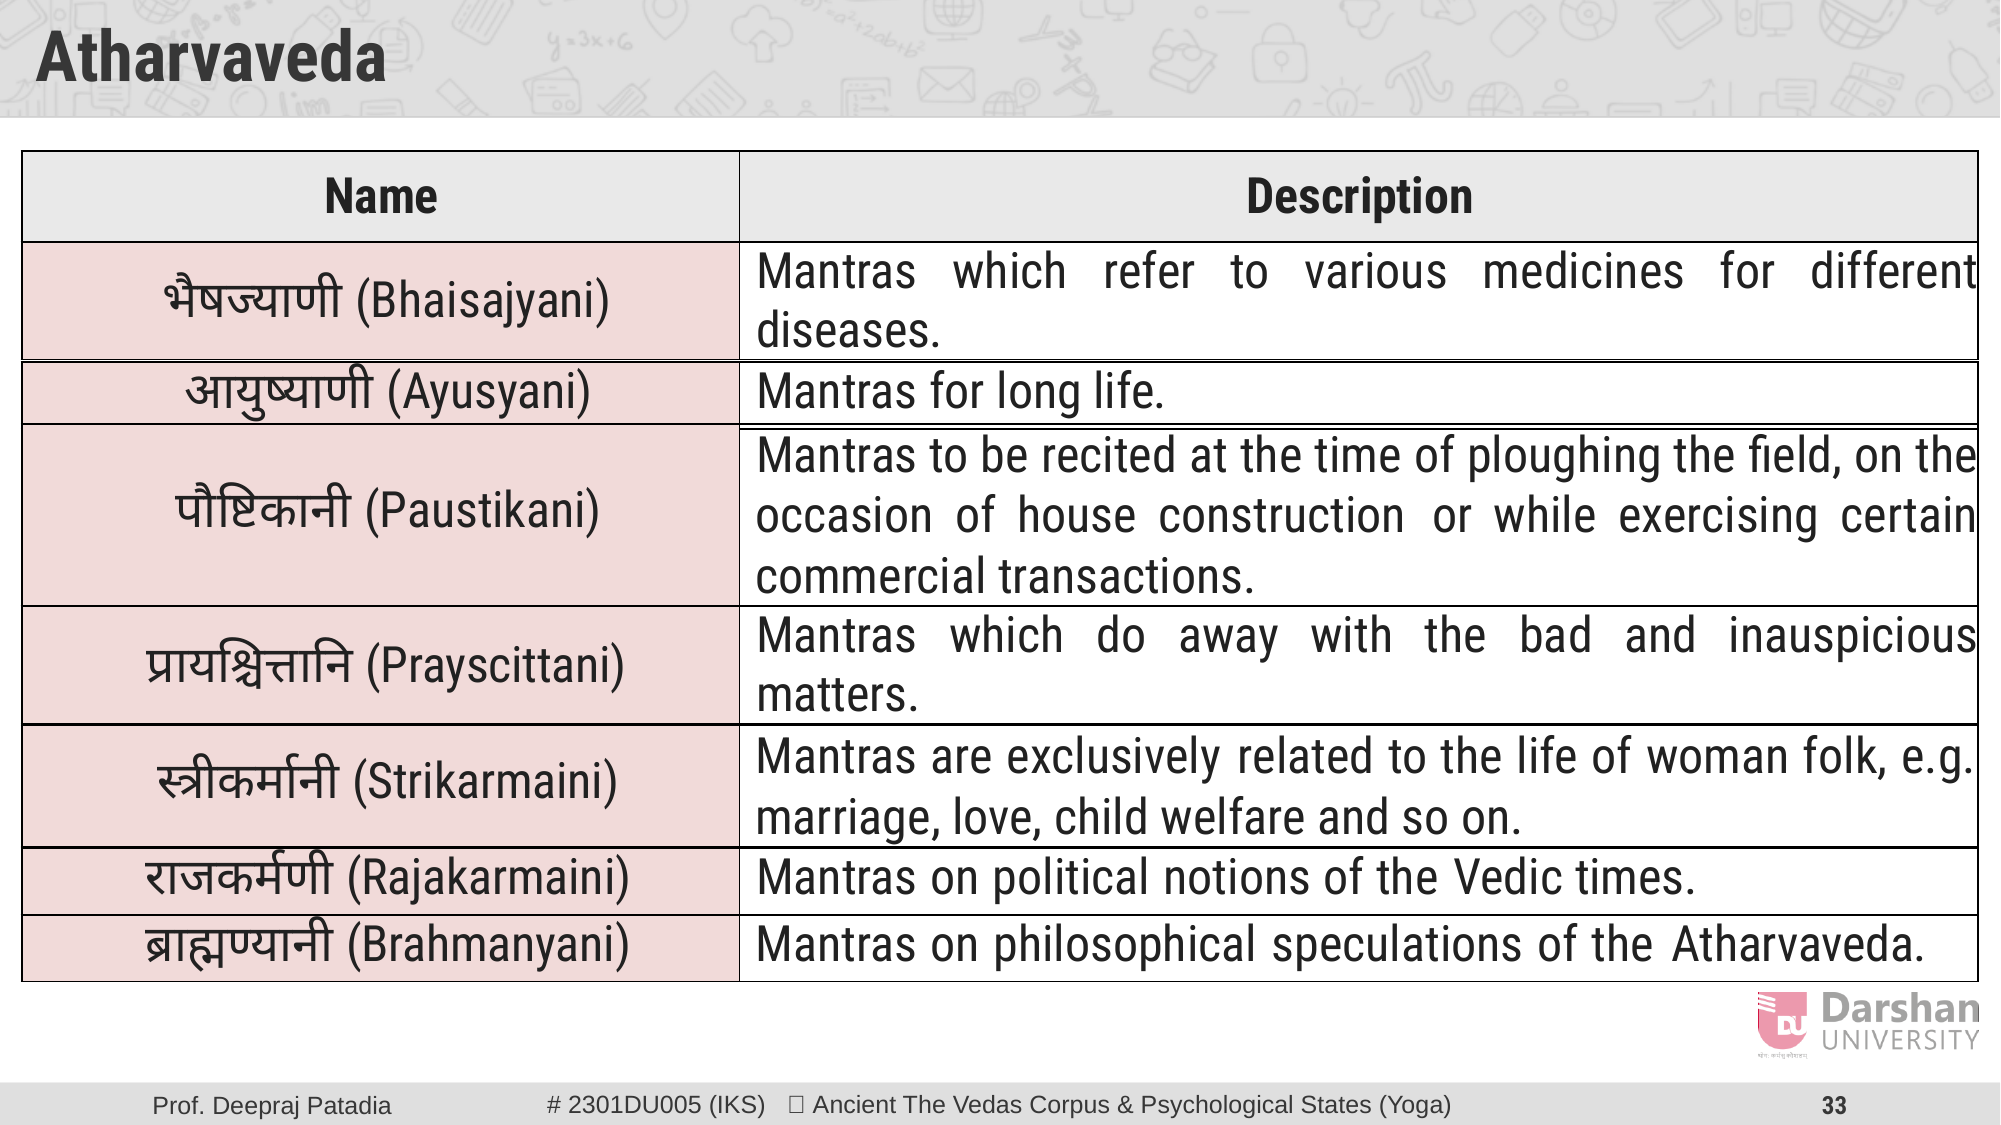

# Atharvaveda
| Name | Description |
| --- | --- |
| भैषज्याणी (Bhaisajyani) | Mantras which refer to various medicines for different diseases. |
| --- | --- |
| आयुष्याणी (Ayusyani) | Mantras for long life. |
| --- | --- |
| पौष्टिकानी (Paustikani) | Mantras to be recited at the time of ploughing the field, on the occasion of house construction or while exercising certain commercial transactions. |
| --- | --- |
| प्रायश्चित्तानि (Prayscittani) | Mantras which do away with the bad and inauspicious matters. |
| --- | --- |
| स्त्रीकर्मानी (Strikarmaini) | Mantras are exclusively related to the life of woman folk, e.g. marriage, love, child welfare and so on. |
| --- | --- |
| राजकर्मणी (Rajakarmaini) | Mantras on political notions of the Vedic times. |
| --- | --- |
| ब्राह्मण्यानी (Brahmanyani) | Mantras on philosophical speculations of the Atharvaveda. |
| --- | --- |